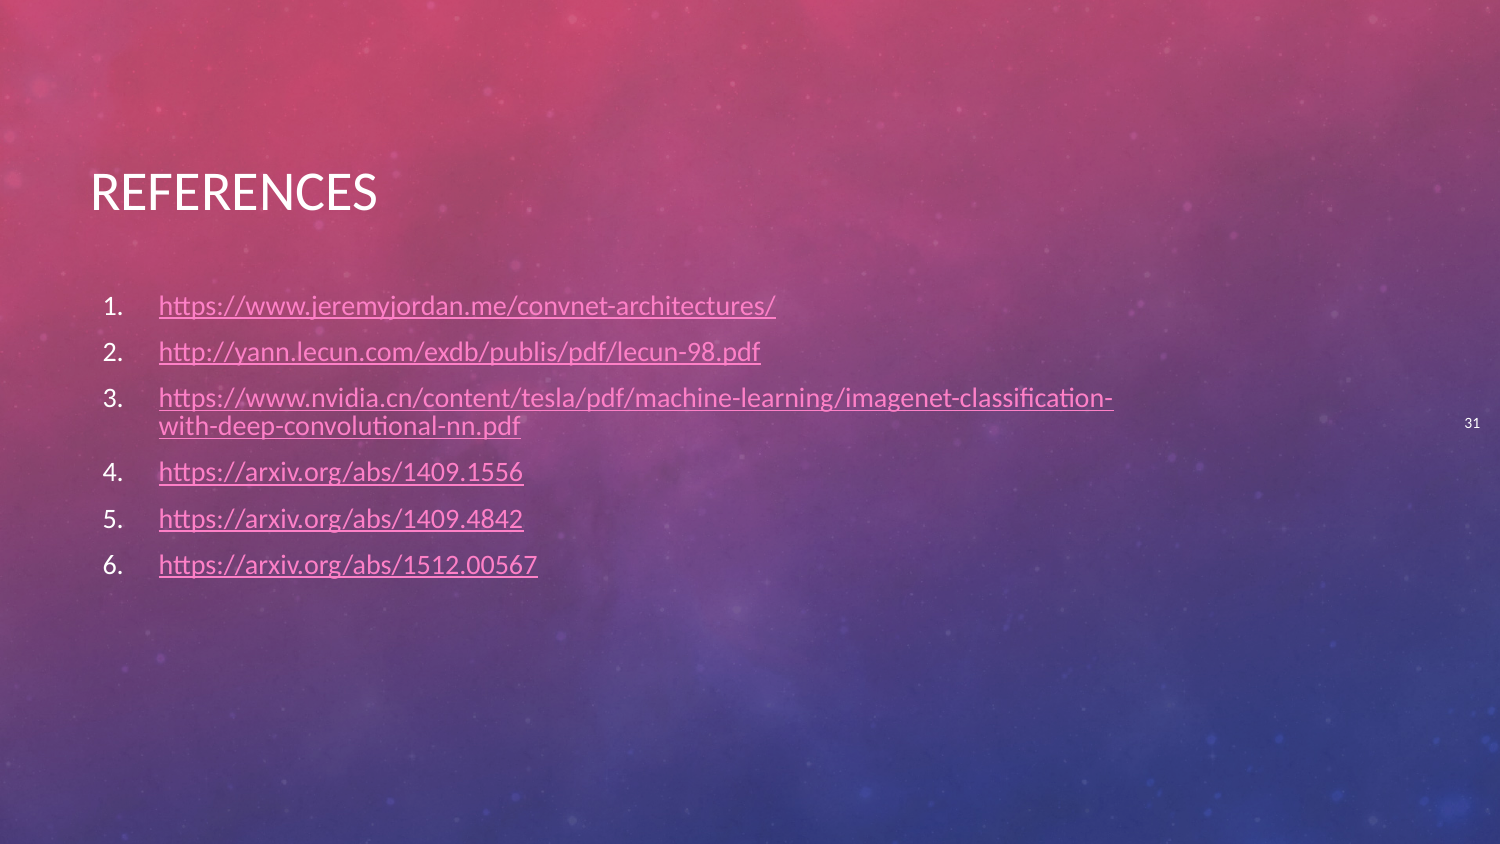

# References
https://www.jeremyjordan.me/convnet-architectures/
http://yann.lecun.com/exdb/publis/pdf/lecun-98.pdf
https://www.nvidia.cn/content/tesla/pdf/machine-learning/imagenet-classification-with-deep-convolutional-nn.pdf
https://arxiv.org/abs/1409.1556
https://arxiv.org/abs/1409.4842
https://arxiv.org/abs/1512.00567

31